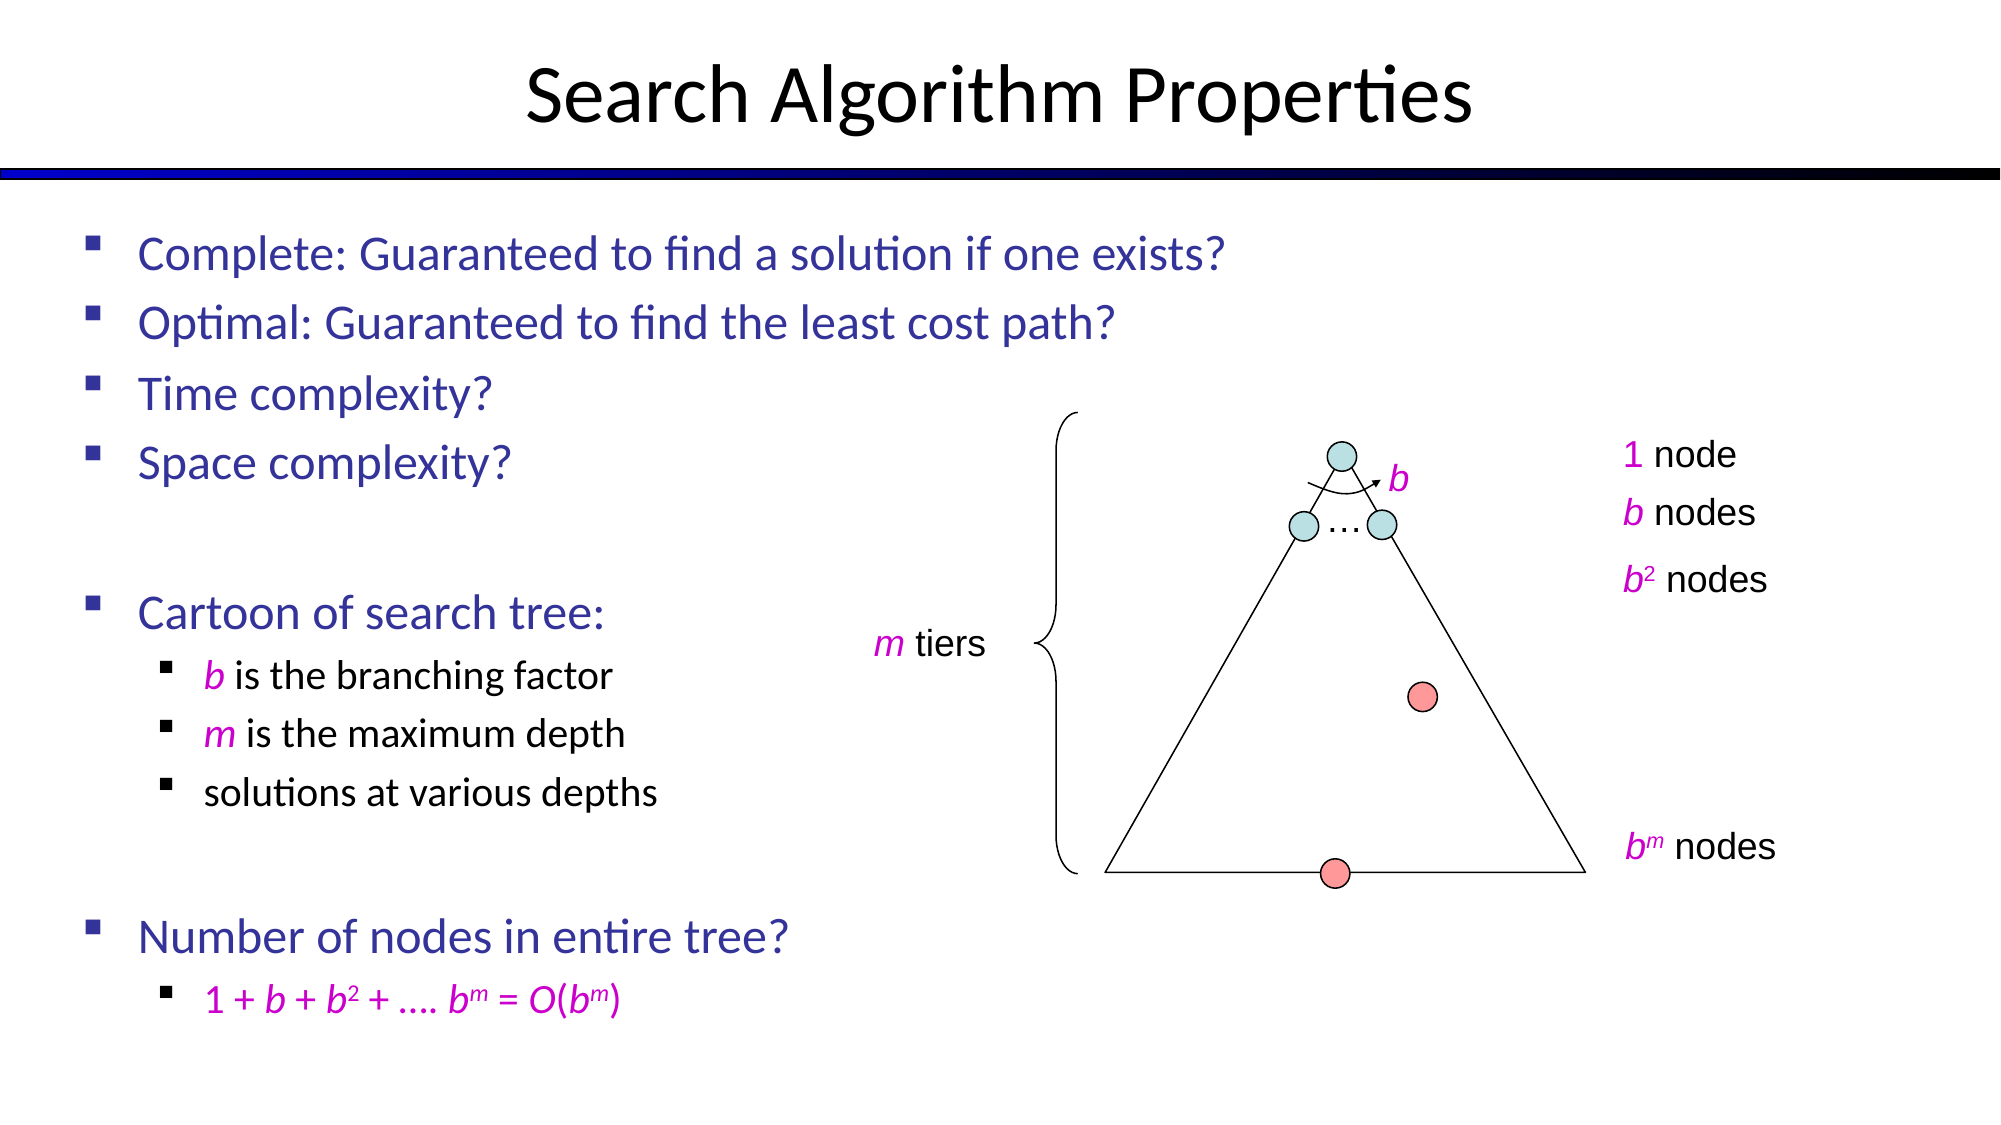

# Search Algorithm Properties
Complete: Guaranteed to find a solution if one exists?
Optimal: Guaranteed to find the least cost path?
Time complexity?
Space complexity?

Cartoon of search tree:
b is the branching factor
m is the maximum depth
solutions at various depths

Number of nodes in entire tree?
1 + b + b2 + …. bm = O(bm)

1 node

b

b nodes
…

b2 nodes
m tiers

bm nodes